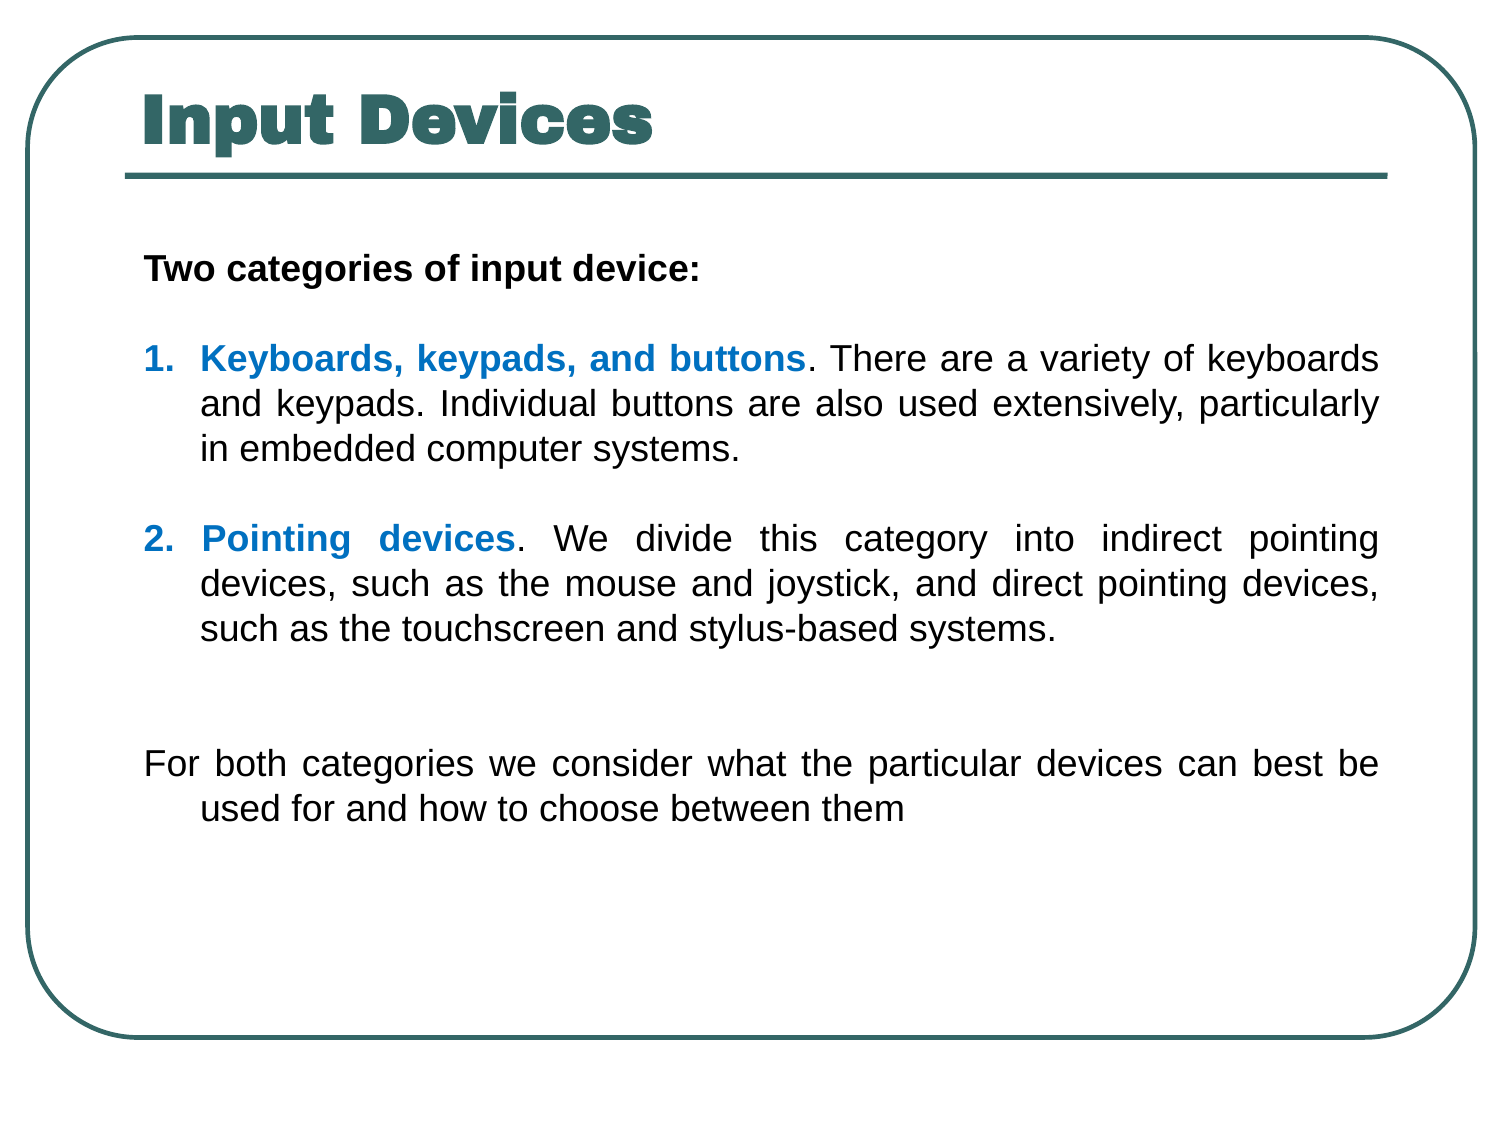

# Input Devices
Two categories of input device:

Keyboards, keypads, and buttons. There are a variety of keyboards and keypads. Individual buttons are also used extensively, particularly in embedded computer systems.

2. Pointing devices. We divide this category into indirect pointing devices, such as the mouse and joystick, and direct pointing devices, such as the touchscreen and stylus-based systems.

For both categories we consider what the particular devices can best be used for and how to choose between them